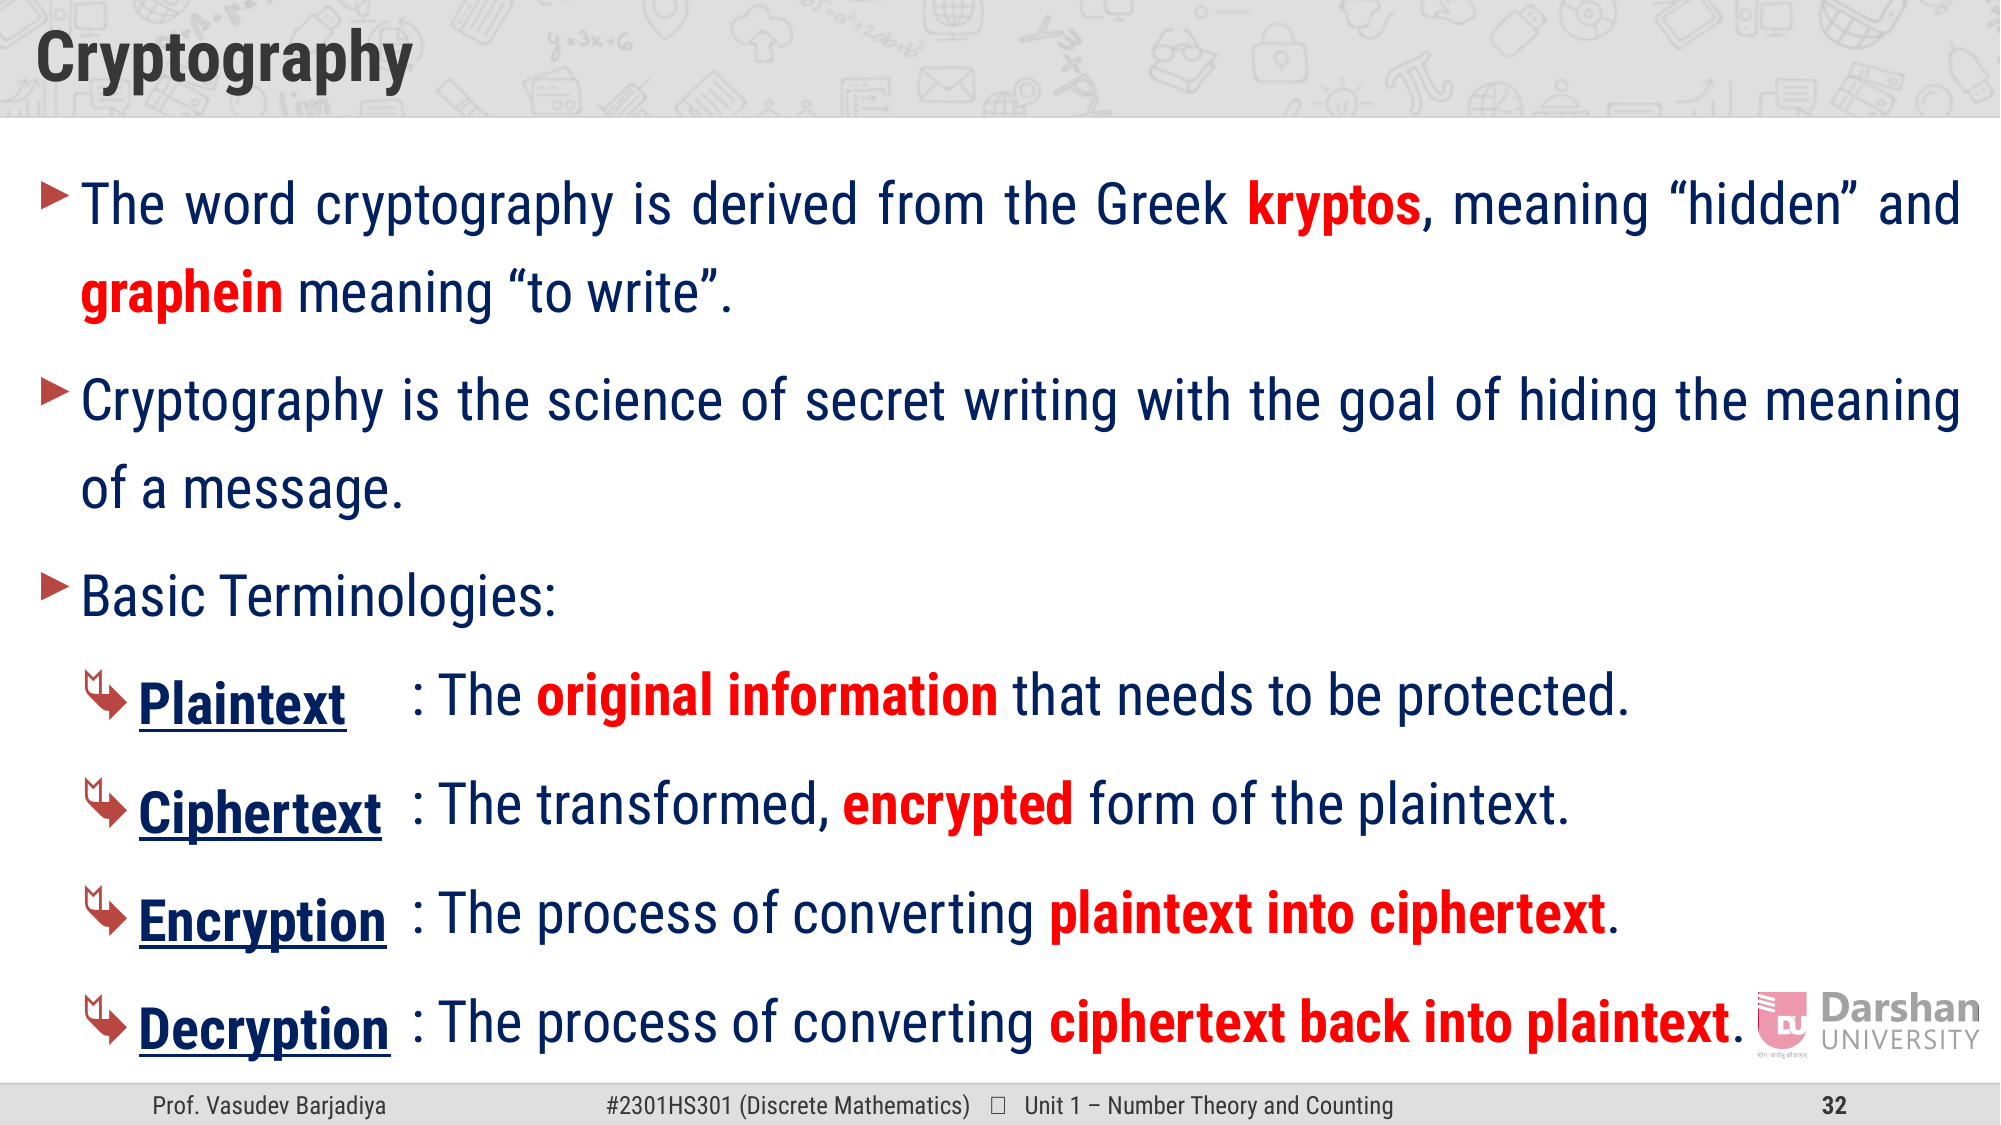

# Cryptography
The word cryptography is derived from the Greek kryptos, meaning “hidden” and graphein meaning “to write”.
Cryptography is the science of secret writing with the goal of hiding the meaning of a message.
Basic Terminologies:
Plaintext
Ciphertext
Encryption
Decryption
: The original information that needs to be protected.
: The transformed, encrypted form of the plaintext.
: The process of converting plaintext into ciphertext.
: The process of converting ciphertext back into plaintext.